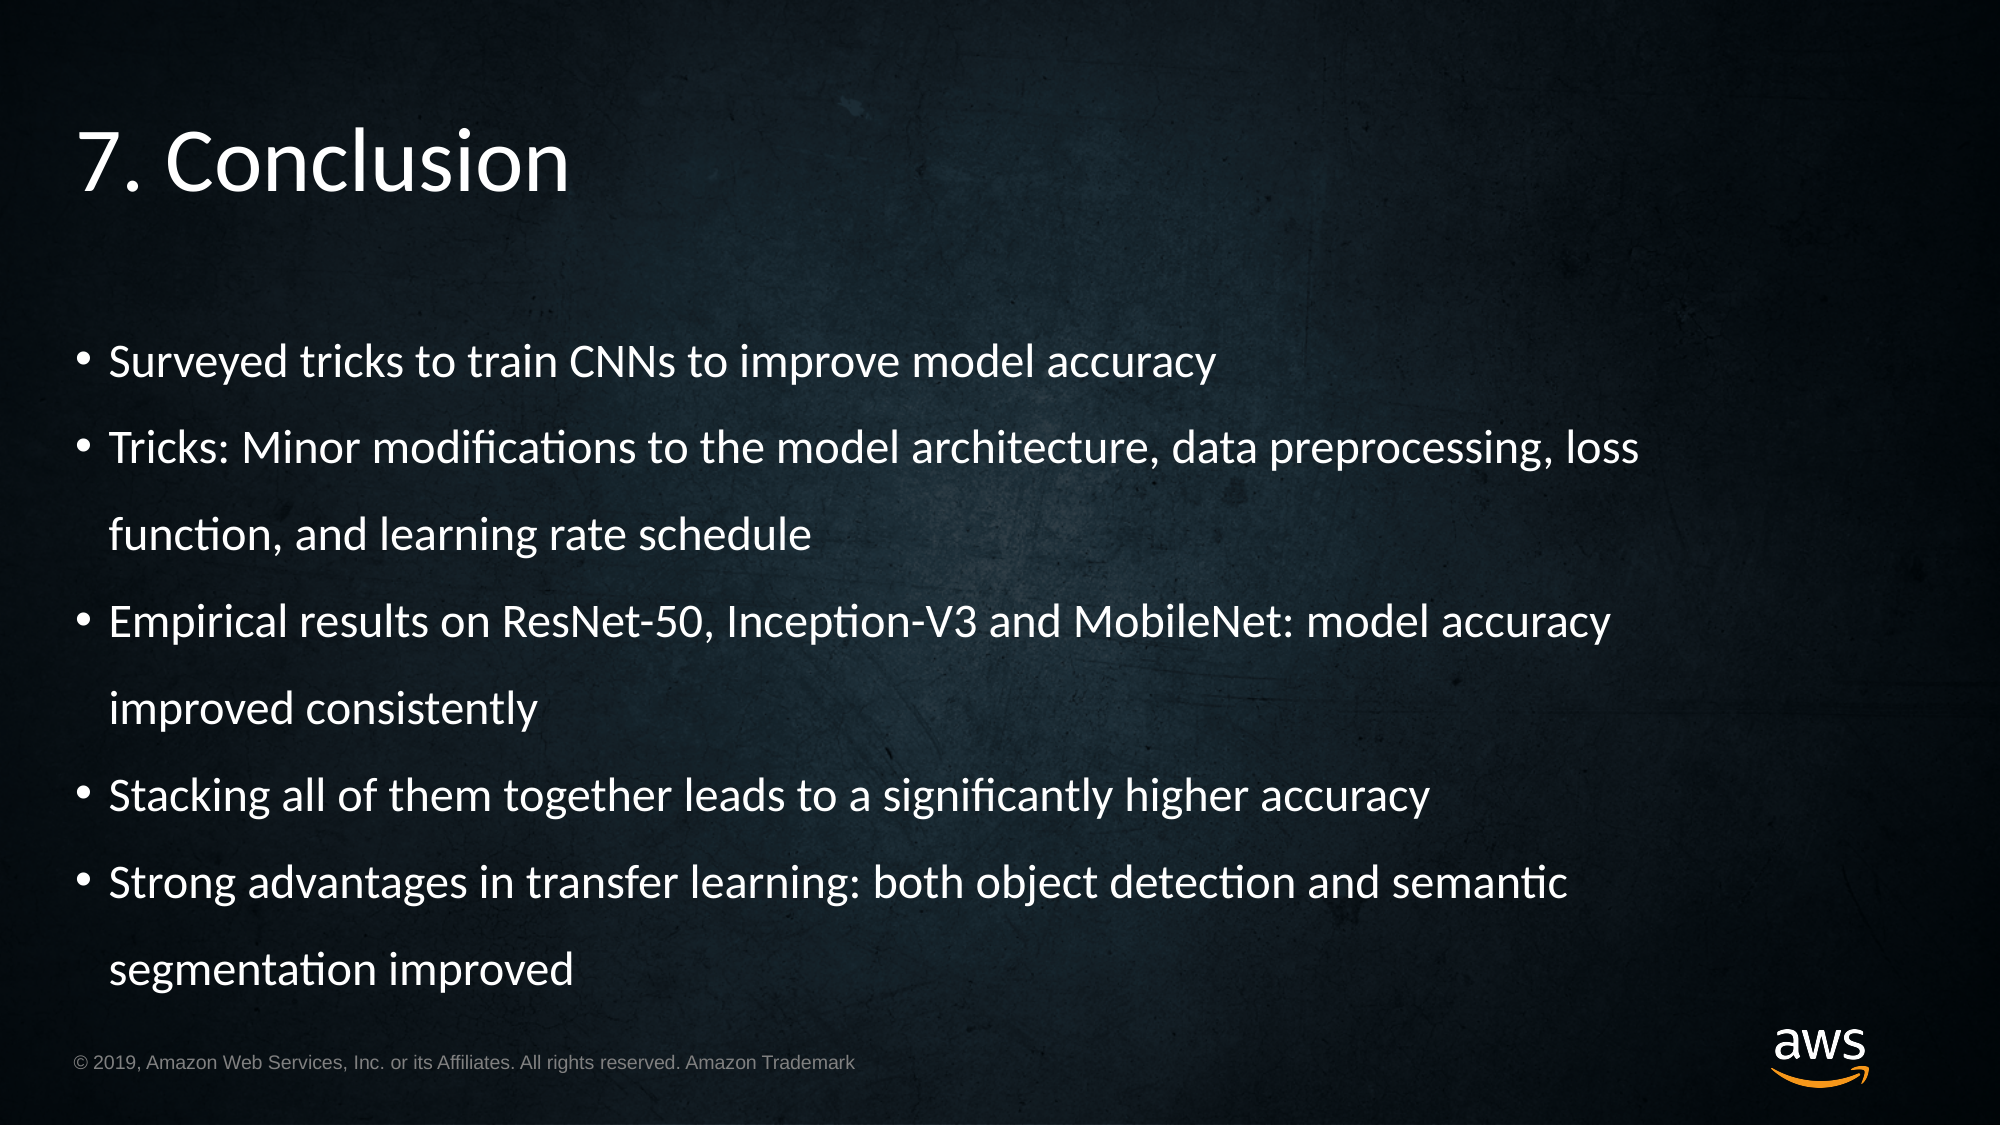

7. Conclusion
Surveyed tricks to train CNNs to improve model accuracy
Tricks: Minor modifications to the model architecture, data preprocessing, loss function, and learning rate schedule
Empirical results on ResNet-50, Inception-V3 and MobileNet: model accuracy improved consistently
Stacking all of them together leads to a significantly higher accuracy
Strong advantages in transfer learning: both object detection and semantic segmentation improved